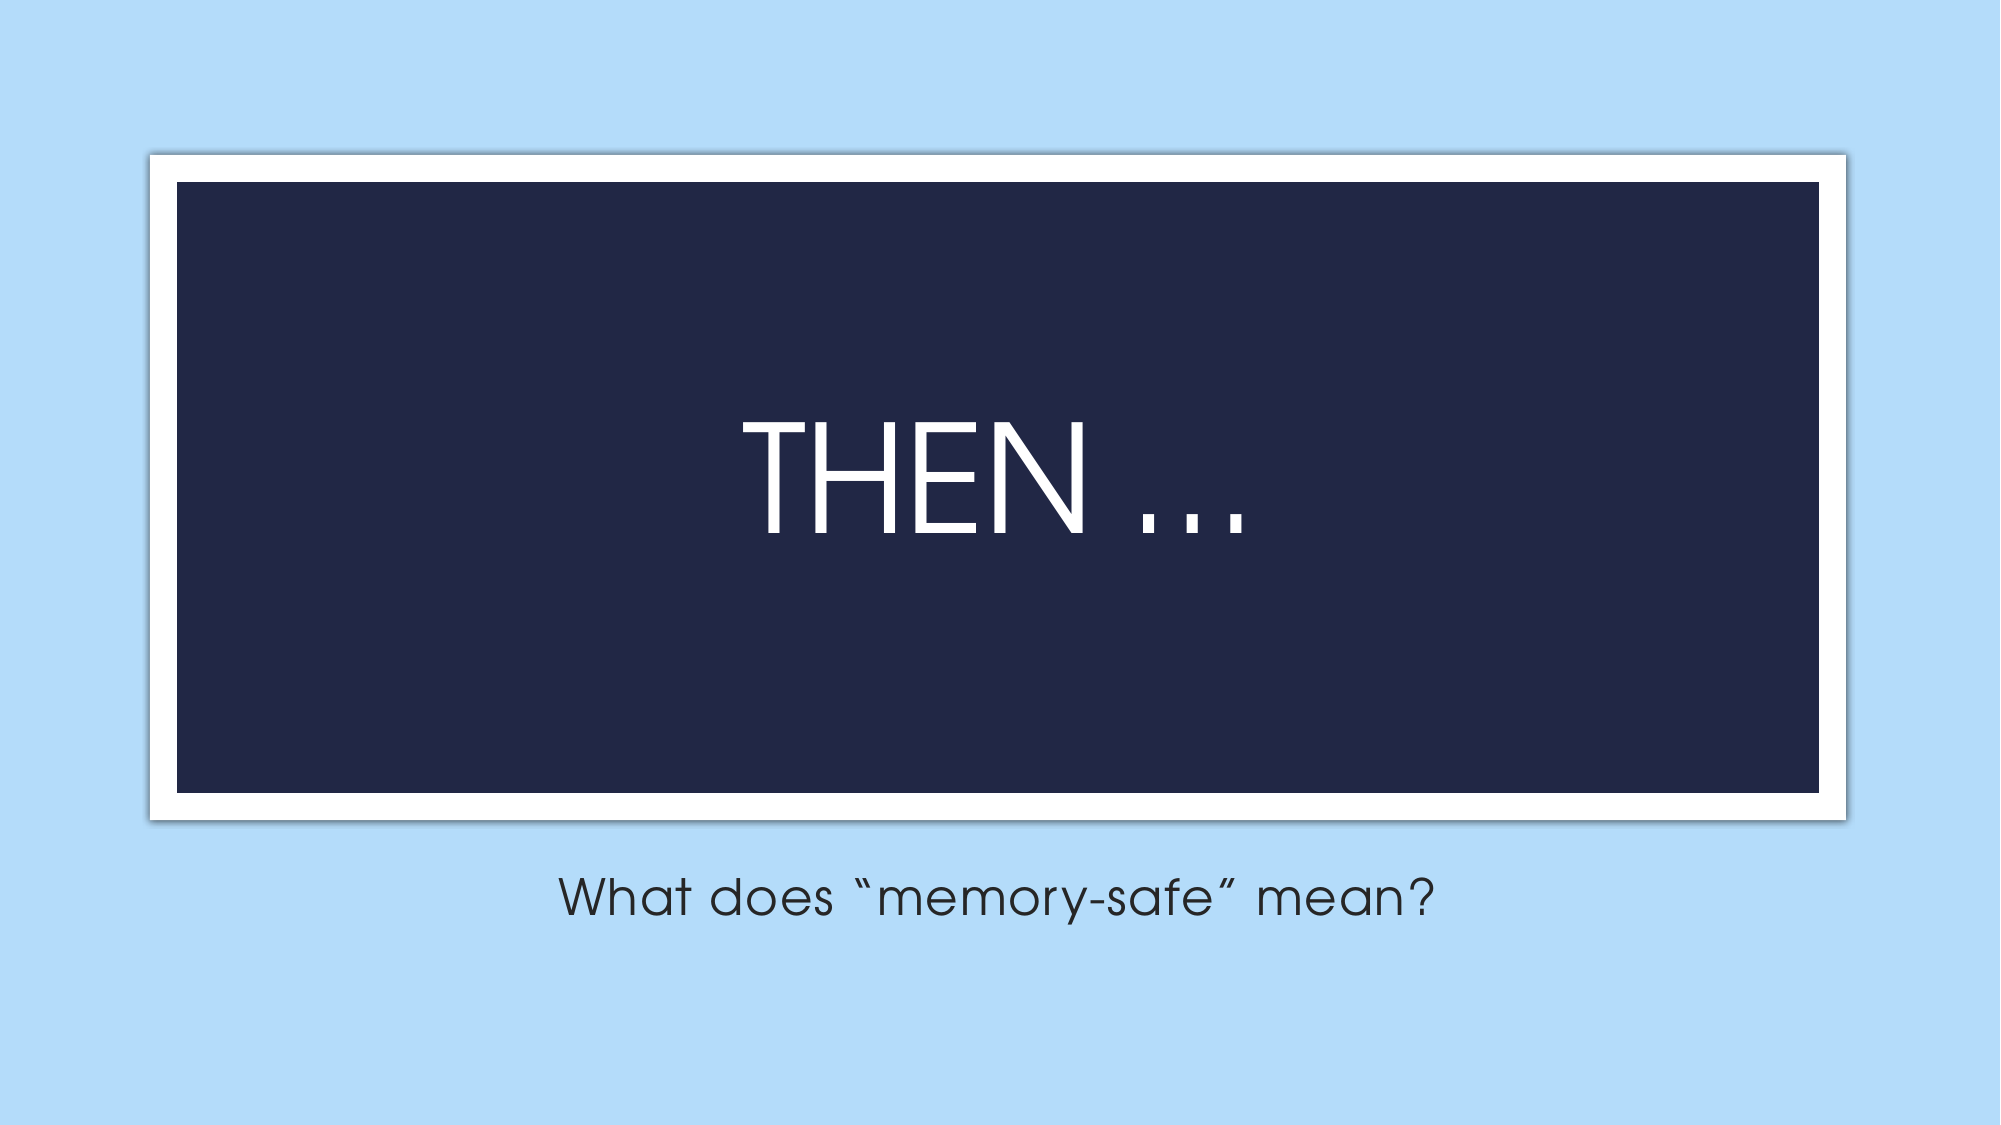

# Then …
What does “memory-safe” mean?